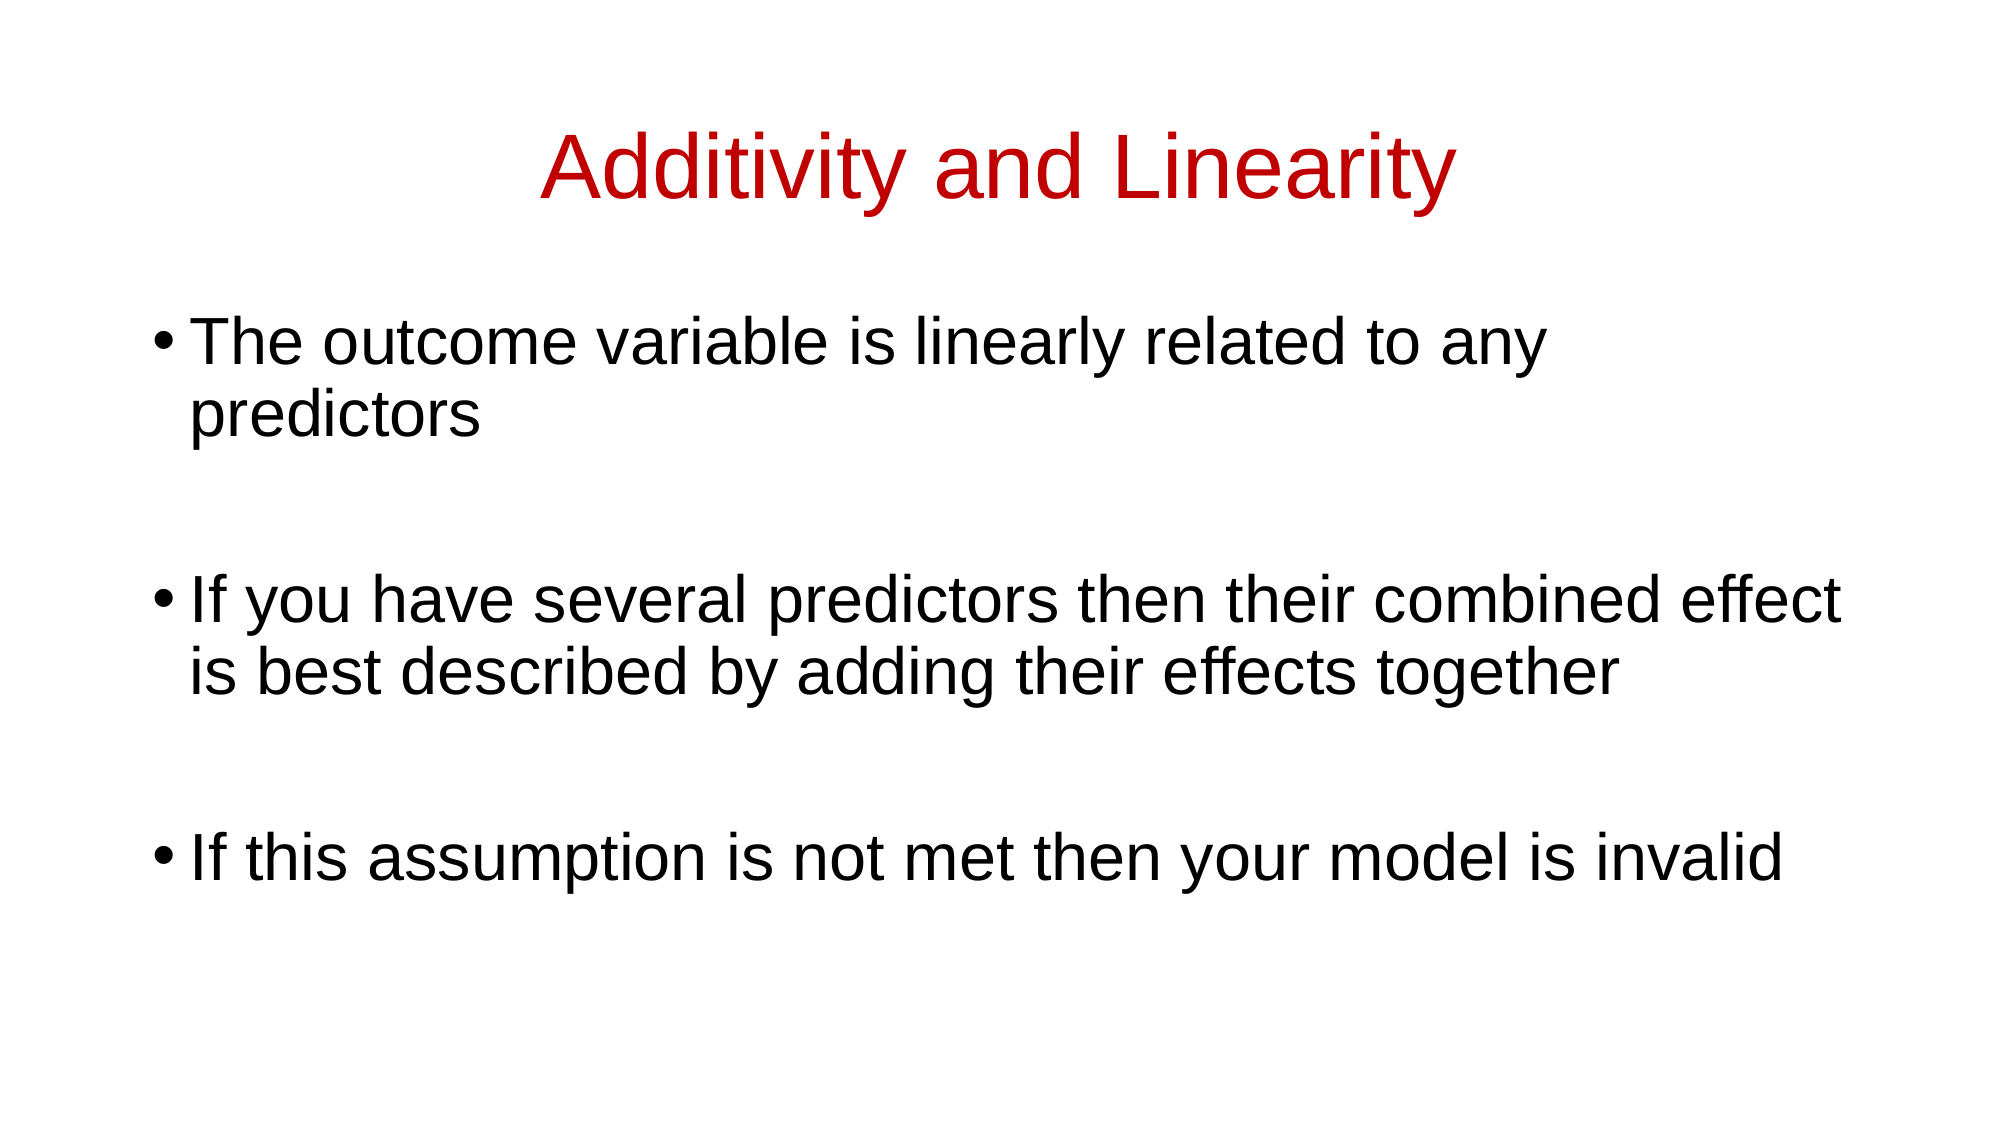

# Additivity and Linearity
The outcome variable is linearly related to any predictors

If you have several predictors then their combined effect is best described by adding their effects together

If this assumption is not met then your model is invalid